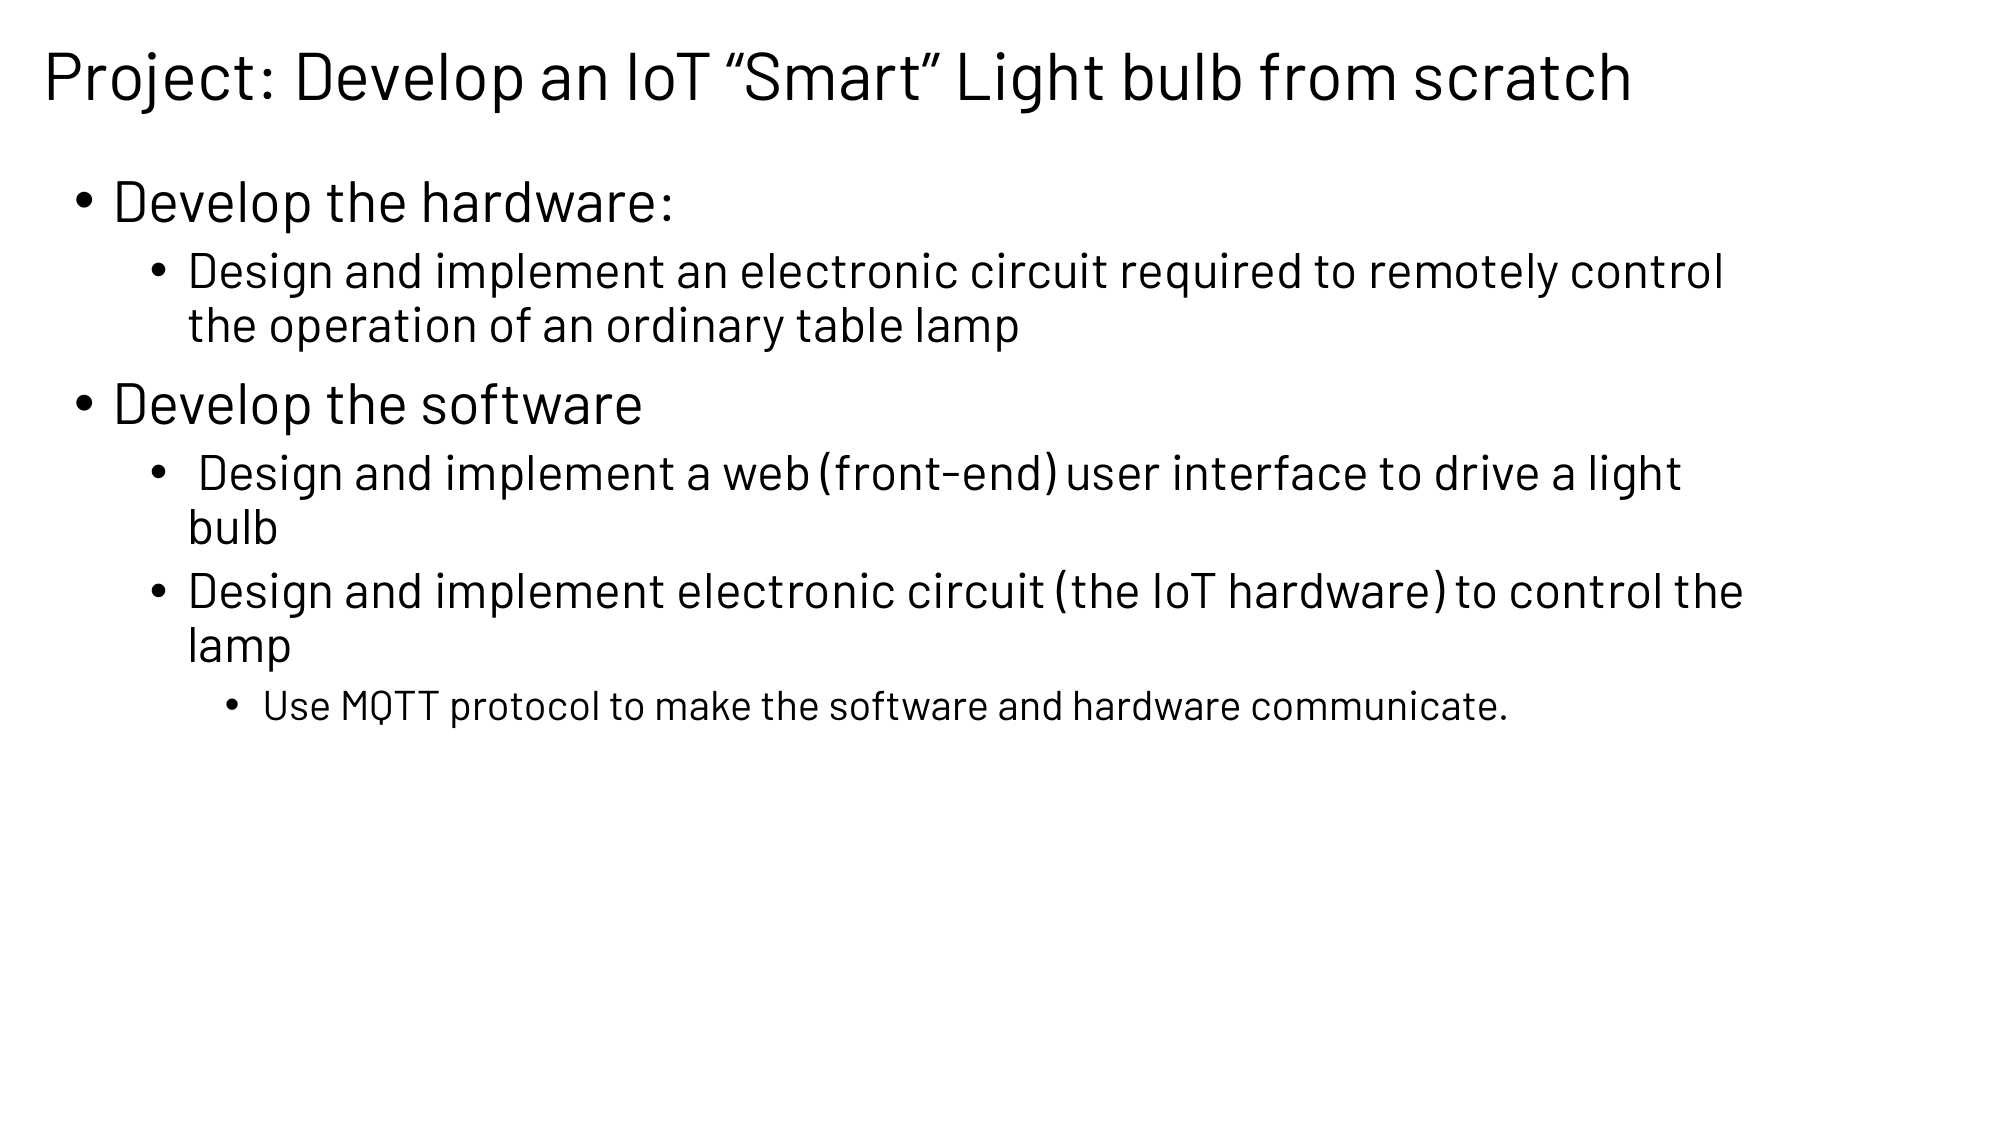

# Project: Develop an IoT “Smart” Light bulb from scratch
Develop the hardware:
Design and implement an electronic circuit required to remotely control the operation of an ordinary table lamp
Develop the software
 Design and implement a web (front-end) user interface to drive a light bulb
Design and implement electronic circuit (the IoT hardware) to control the lamp
Use MQTT protocol to make the software and hardware communicate.